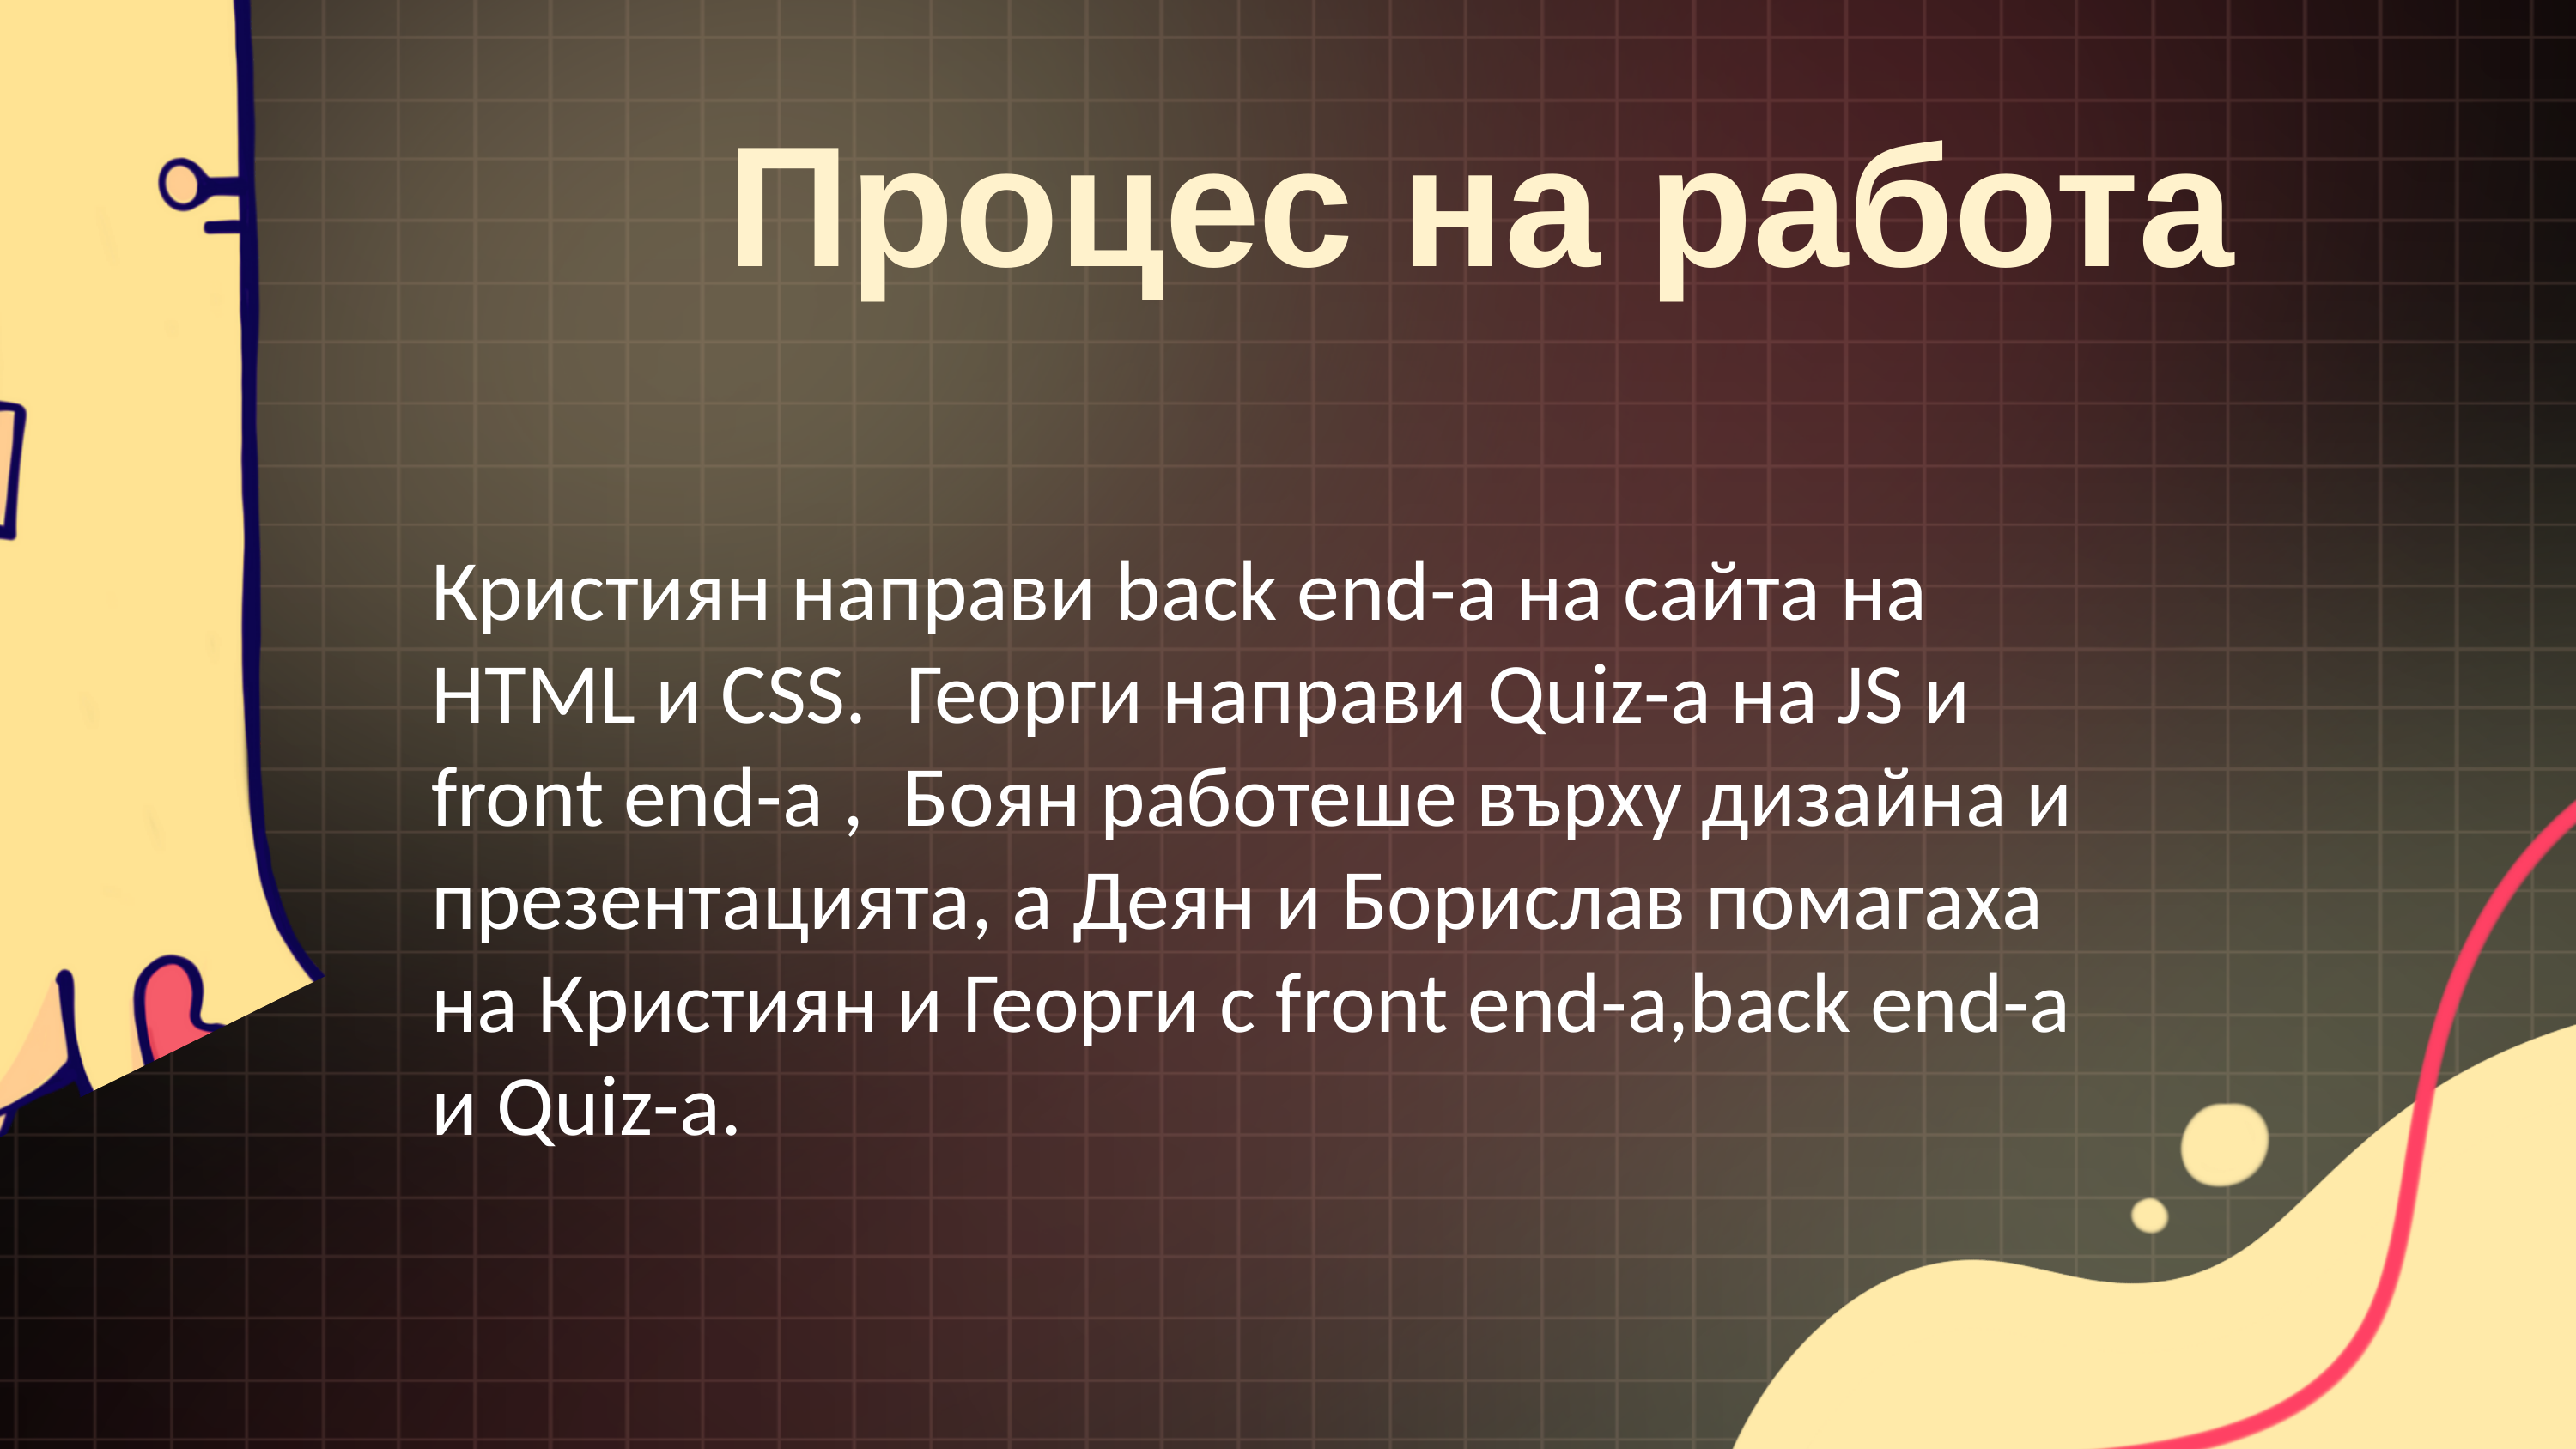

Процес на работа
Кристиян направи back end-а на сайта на HTML и CSS.  Георги направи Quiz-а на JS и front end-а ,  Боян работеше върху дизайна и презентацията, а Деян и Борислав помагаха на Кристиян и Георги с front end-а,back end-а и Quiz-а.